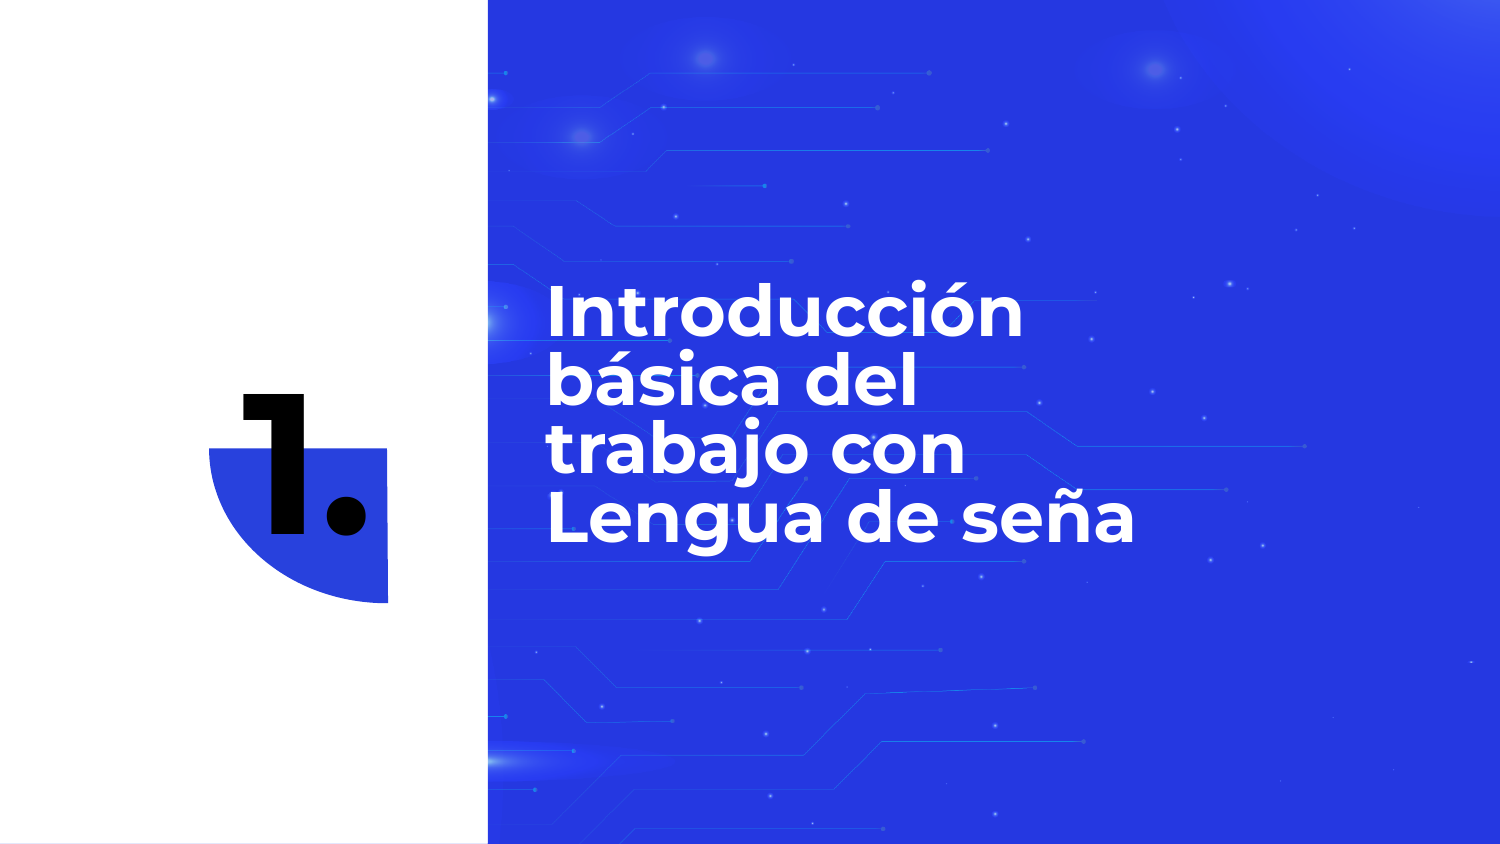

Introducción básica del trabajo con Lengua de seña
1.